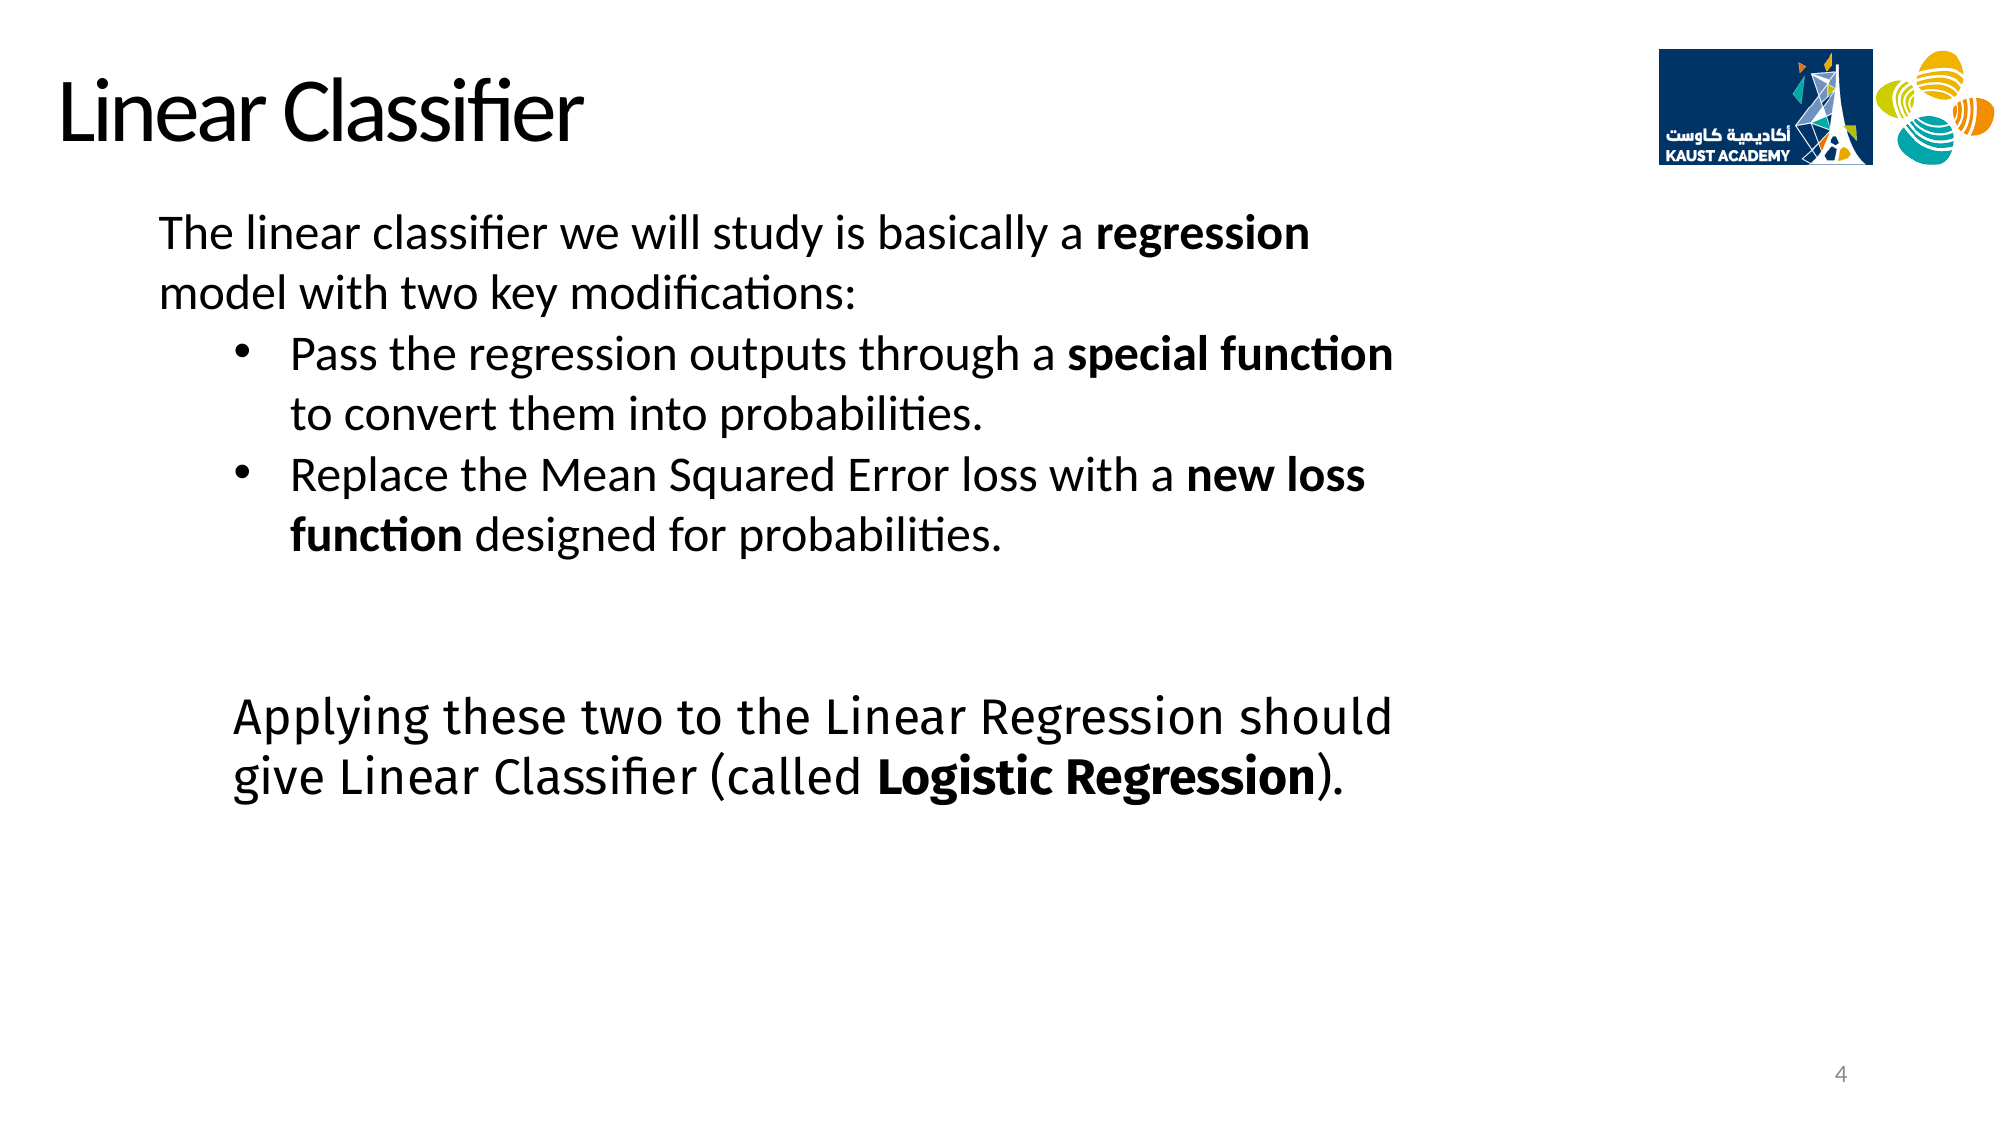

# Linear Classifier
The linear classifier we will study is basically a regression model with two key modifications:
Pass the regression outputs through a special function to convert them into probabilities.
Replace the Mean Squared Error loss with a new loss function designed for probabilities.

Applying these two to the Linear Regression should give Linear Classifier (called Logistic Regression).
4